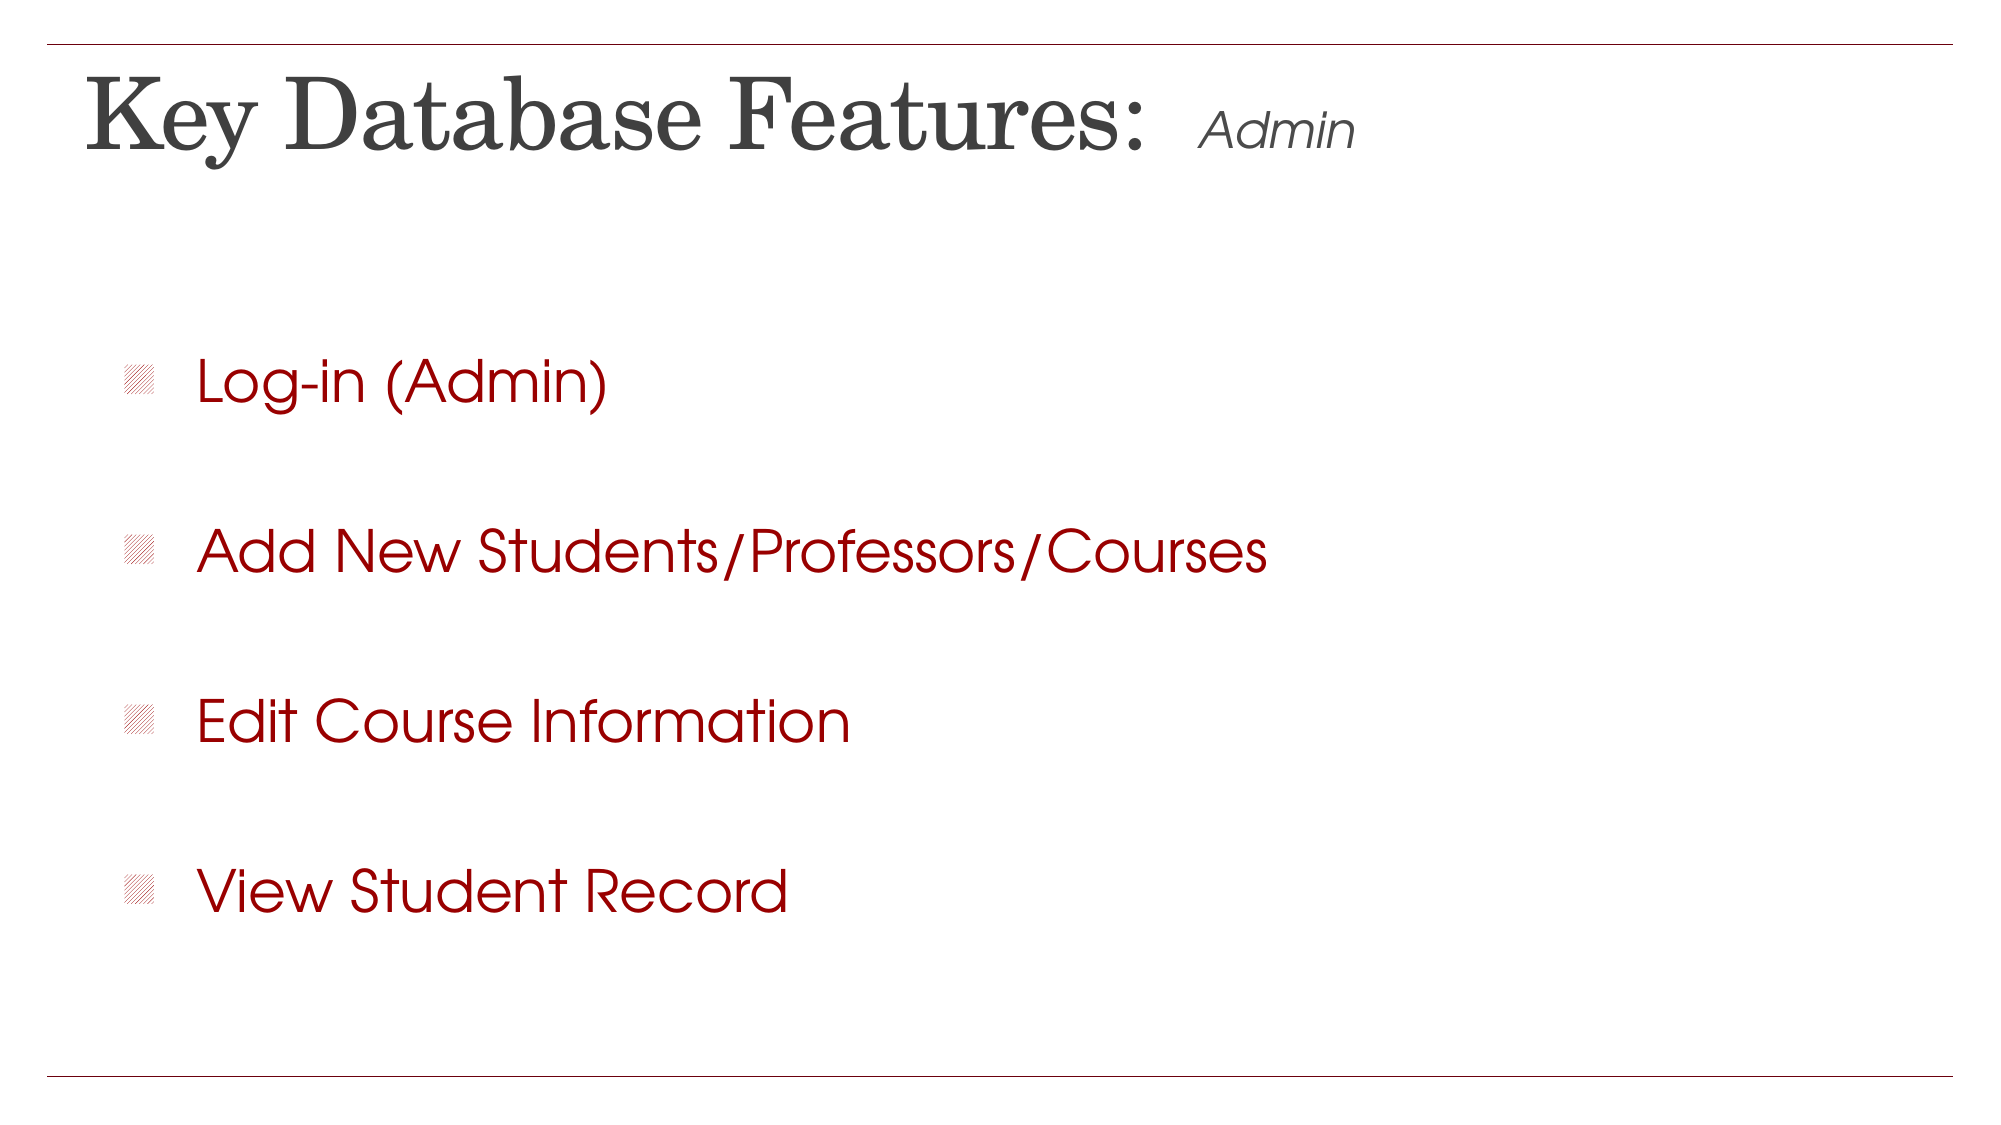

Key Database Features:
Admin
Log-in (Admin)

Add New Students/Professors/Courses

Edit Course Information

View Student Record